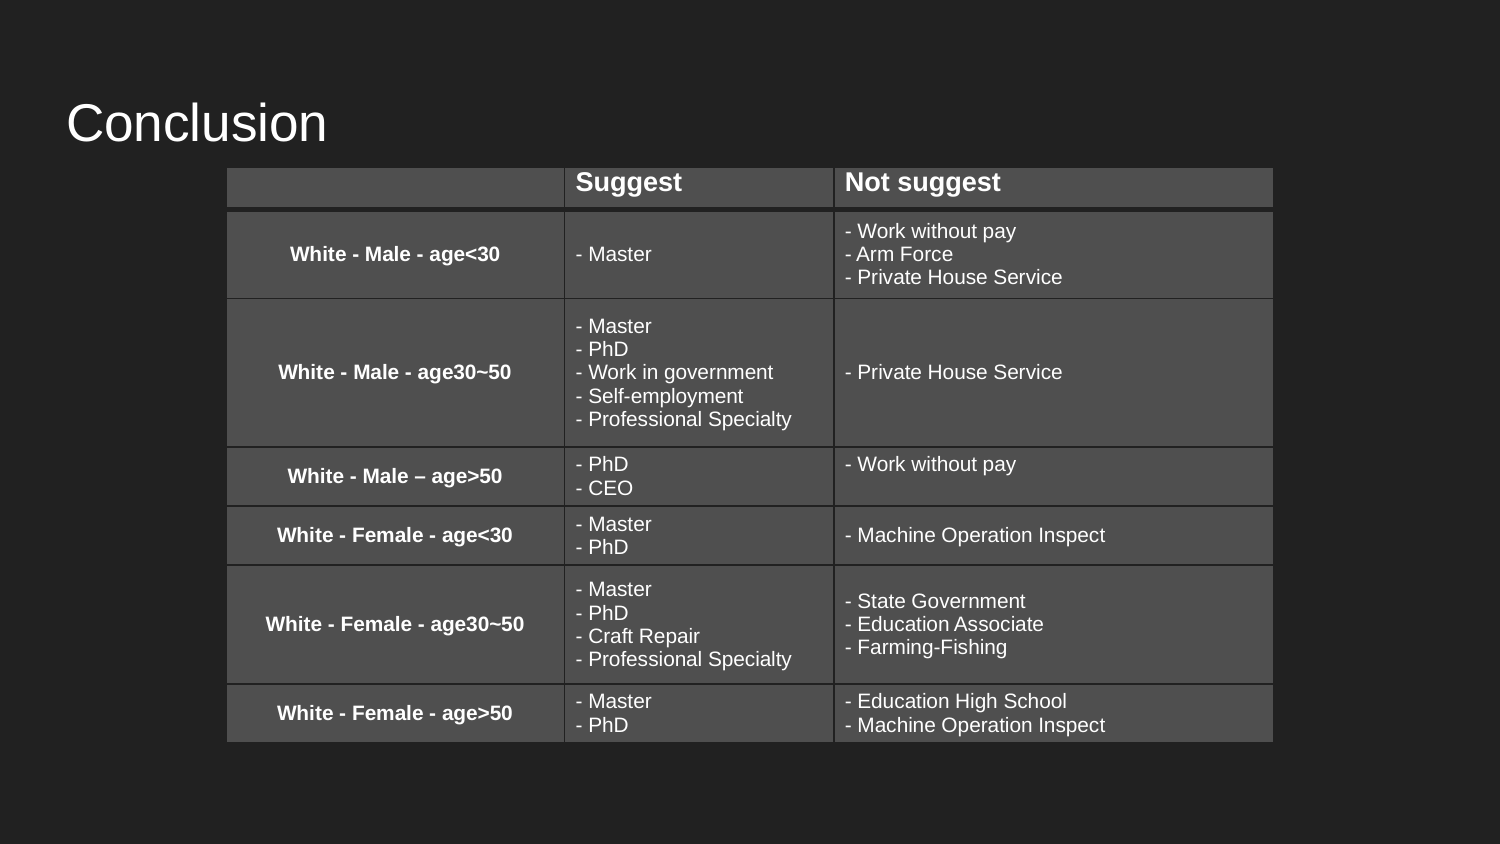

# Conclusion
|  | Suggest | Not suggest |
| --- | --- | --- |
| White - Male - age<30 | - Master | - Work without pay - Arm Force - Private House Service |
| White - Male - age30~50 | - Master - PhD - Work in government - Self-employment - Professional Specialty | - Private House Service |
| White - Male – age>50 | - PhD - CEO | - Work without pay |
| White - Female - age<30 | - Master - PhD | - Machine Operation Inspect |
| White - Female - age30~50 | - Master - PhD - Craft Repair - Professional Specialty | - State Government - Education Associate - Farming-Fishing |
| White - Female - age>50 | - Master - PhD | - Education High School - Machine Operation Inspect |